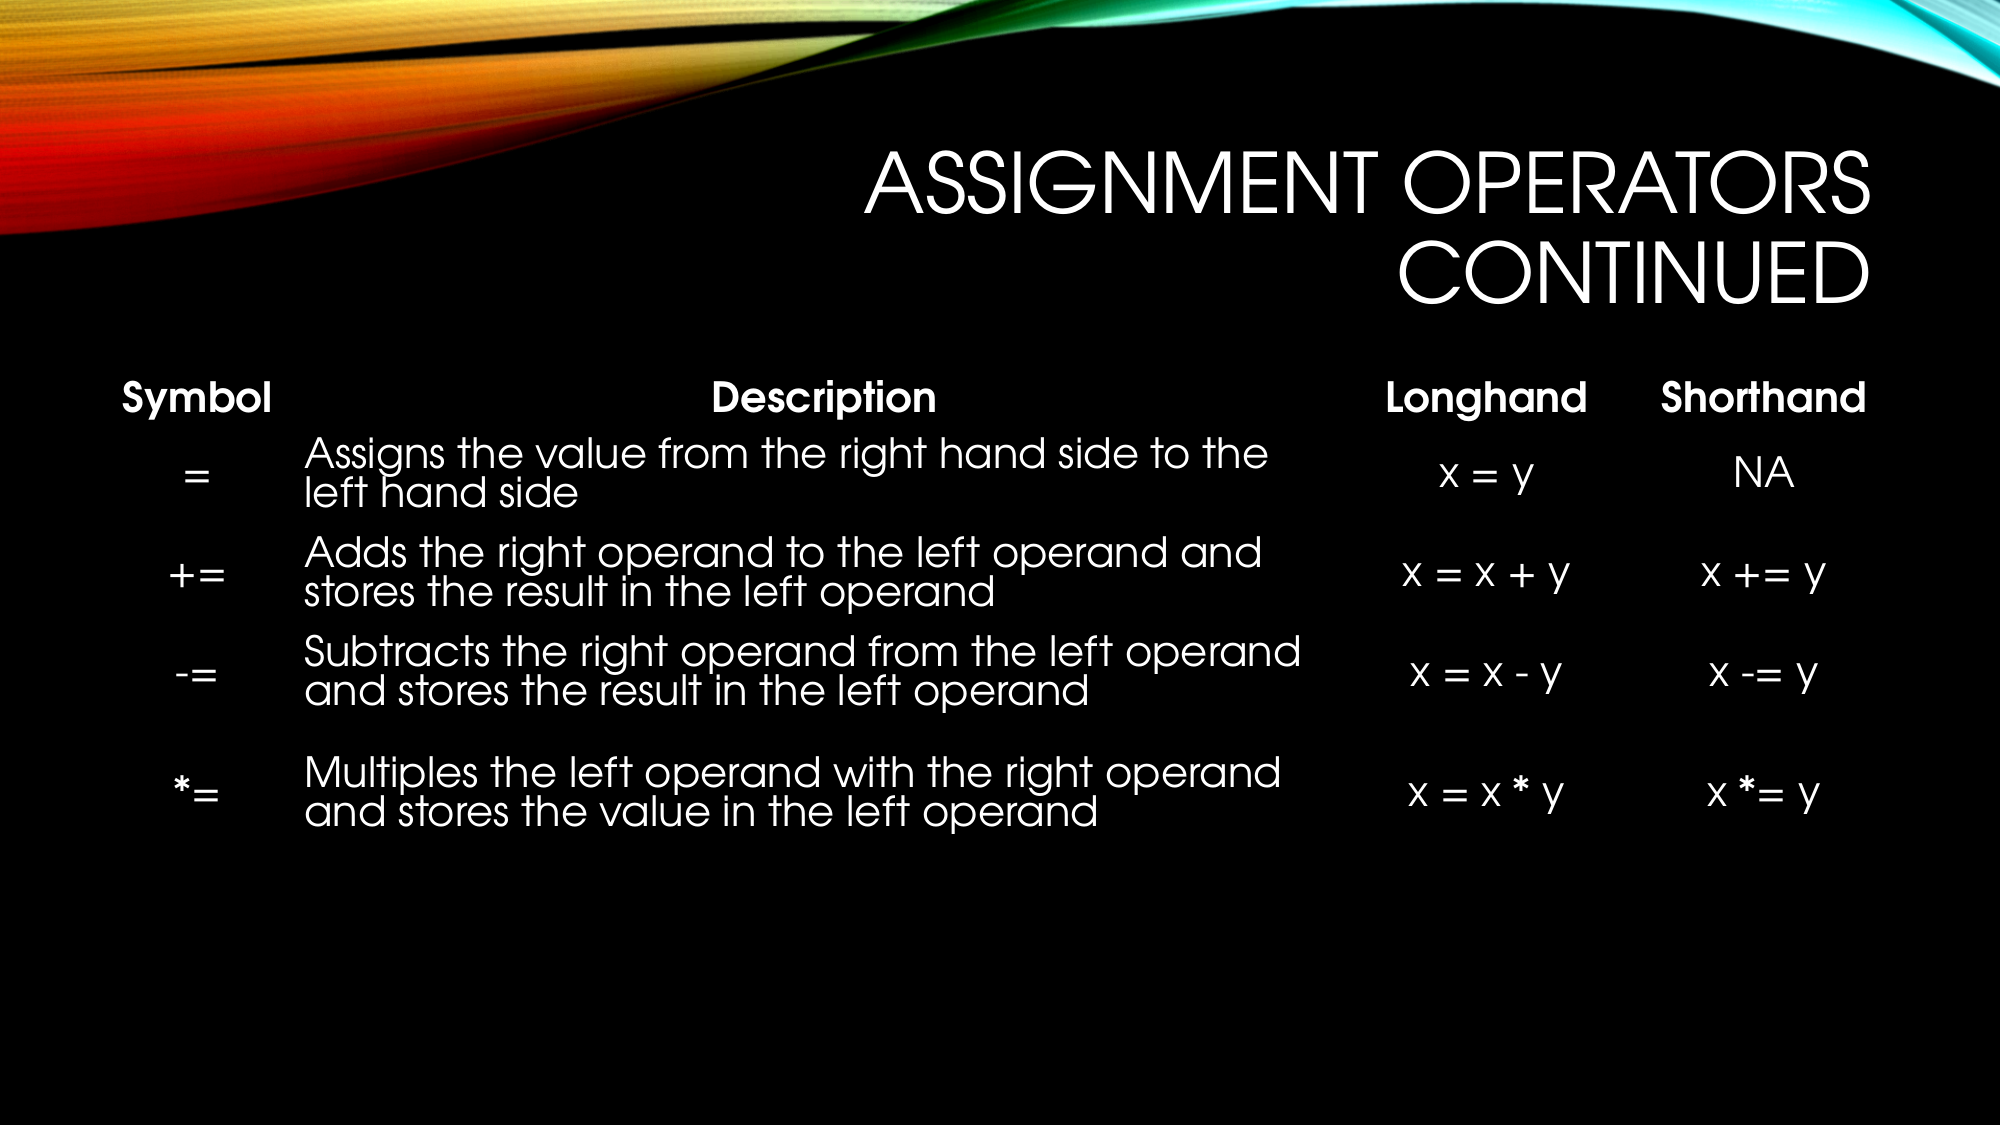

# Assignment Operators Continued
| Symbol | Description | Longhand | Shorthand |
| --- | --- | --- | --- |
| = | Assigns the value from the right hand side to the left hand side | x = y | NA |
| += | Adds the right operand to the left operand and stores the result in the left operand | x = x + y | x += y |
| -= | Subtracts the right operand from the left operand and stores the result in the left operand | x = x - y | x -= y |
| \*= | Multiples the left operand with the right operand and stores the value in the left operand | x = x \* y | x \*= y |